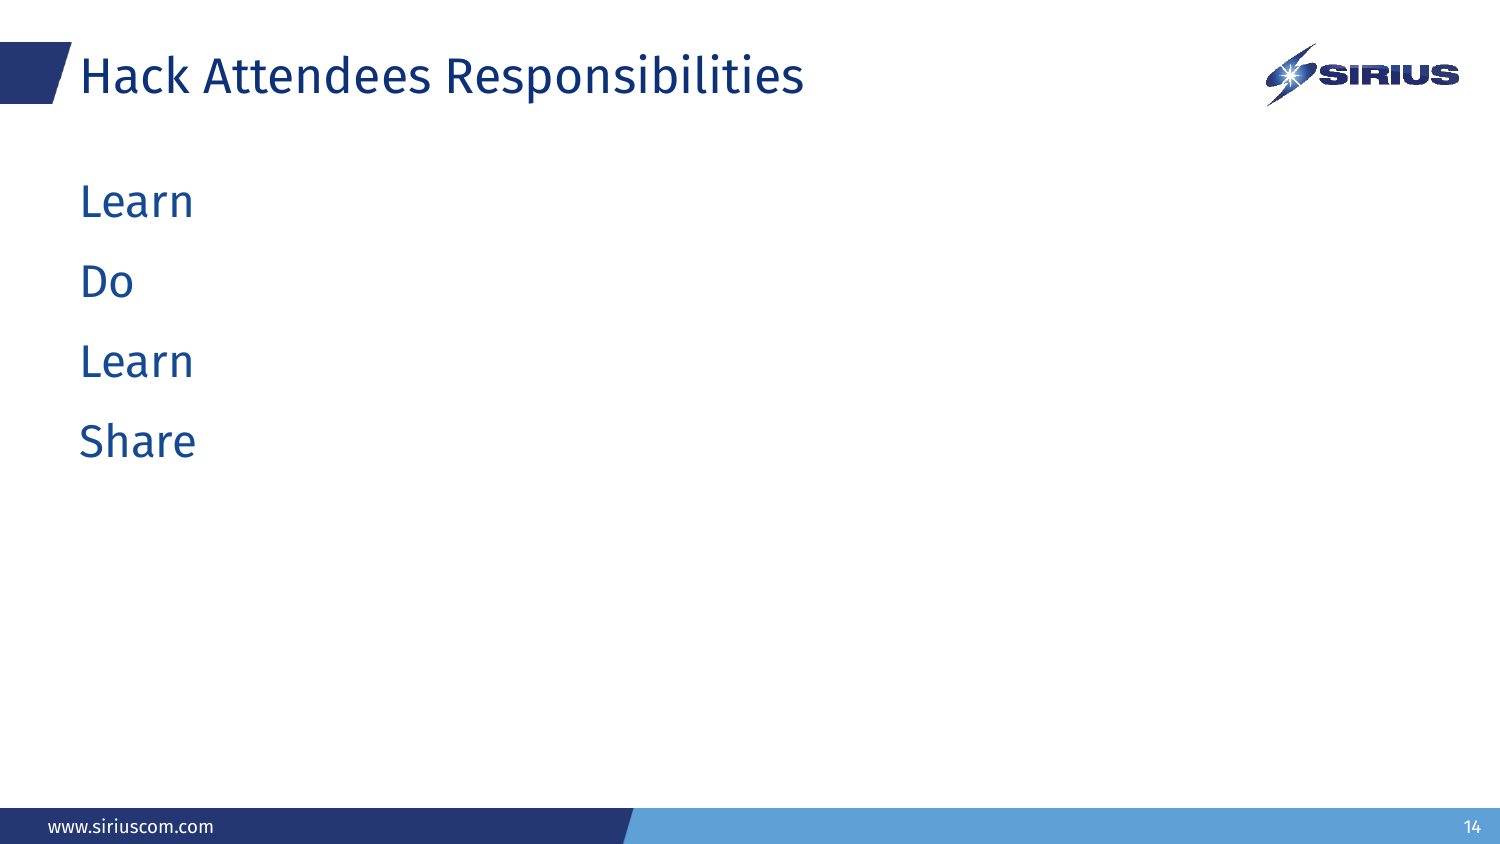

# Hack Attendees Responsibilities
Learn
Do
Learn
Share